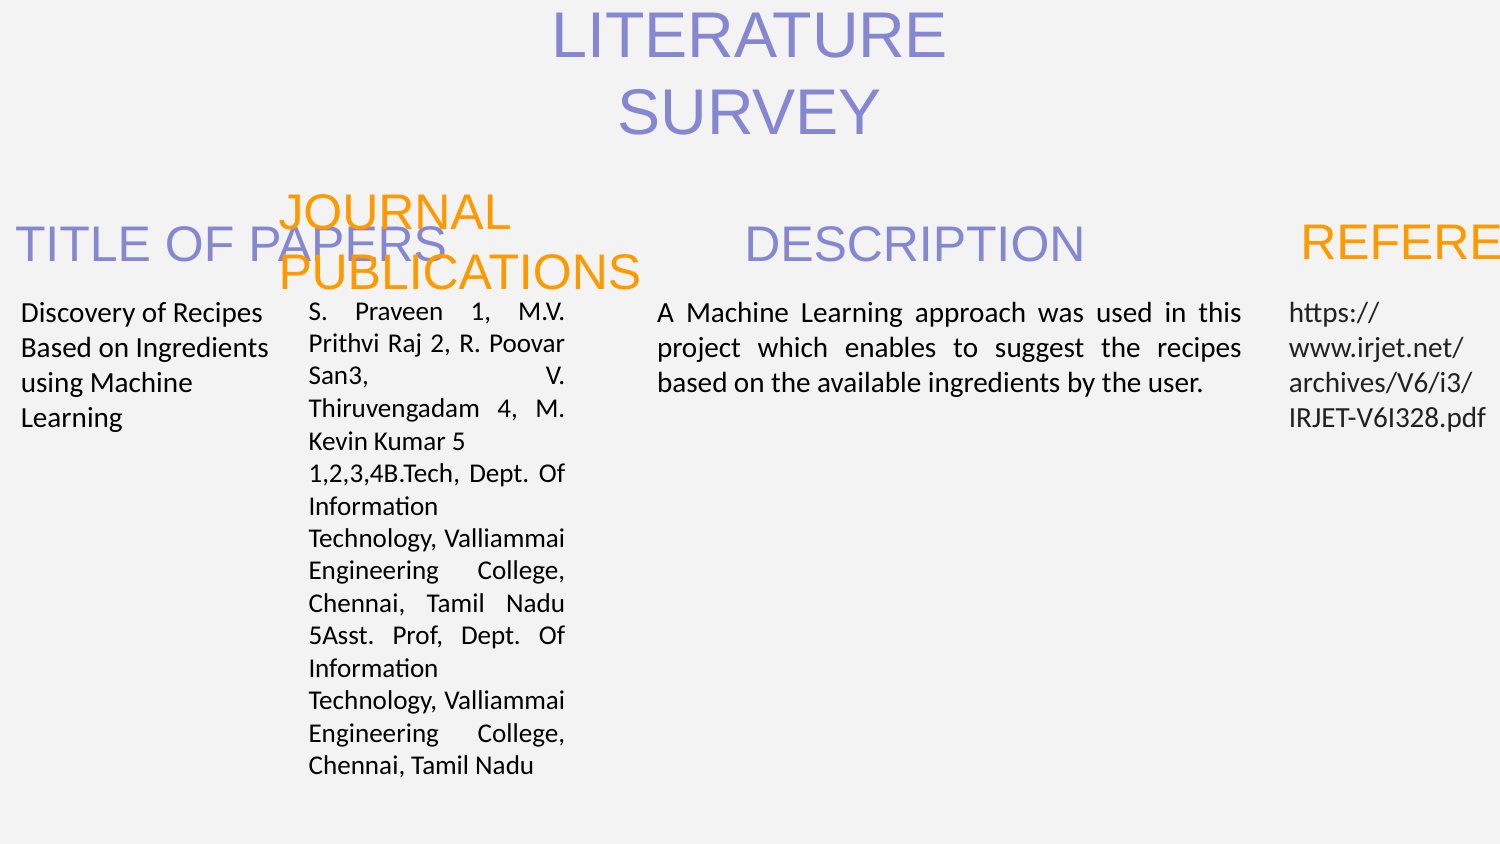

LITERATURE SURVEY
JOURNAL PUBLICATIONS
REFERENCE
TITLE OF PAPERS
# DESCRIPTION
Discovery of Recipes Based on Ingredients using Machine Learning
S. Praveen 1, M.V. Prithvi Raj 2, R. Poovar San3, V. Thiruvengadam 4, M. Kevin Kumar 5
1,2,3,4B.Tech, Dept. Of Information Technology, Valliammai Engineering College, Chennai, Tamil Nadu 5Asst. Prof, Dept. Of Information Technology, Valliammai Engineering College, Chennai, Tamil Nadu
A Machine Learning approach was used in this project which enables to suggest the recipes based on the available ingredients by the user.
https://www.irjet.net/archives/V6/i3/IRJET-V6I328.pdf